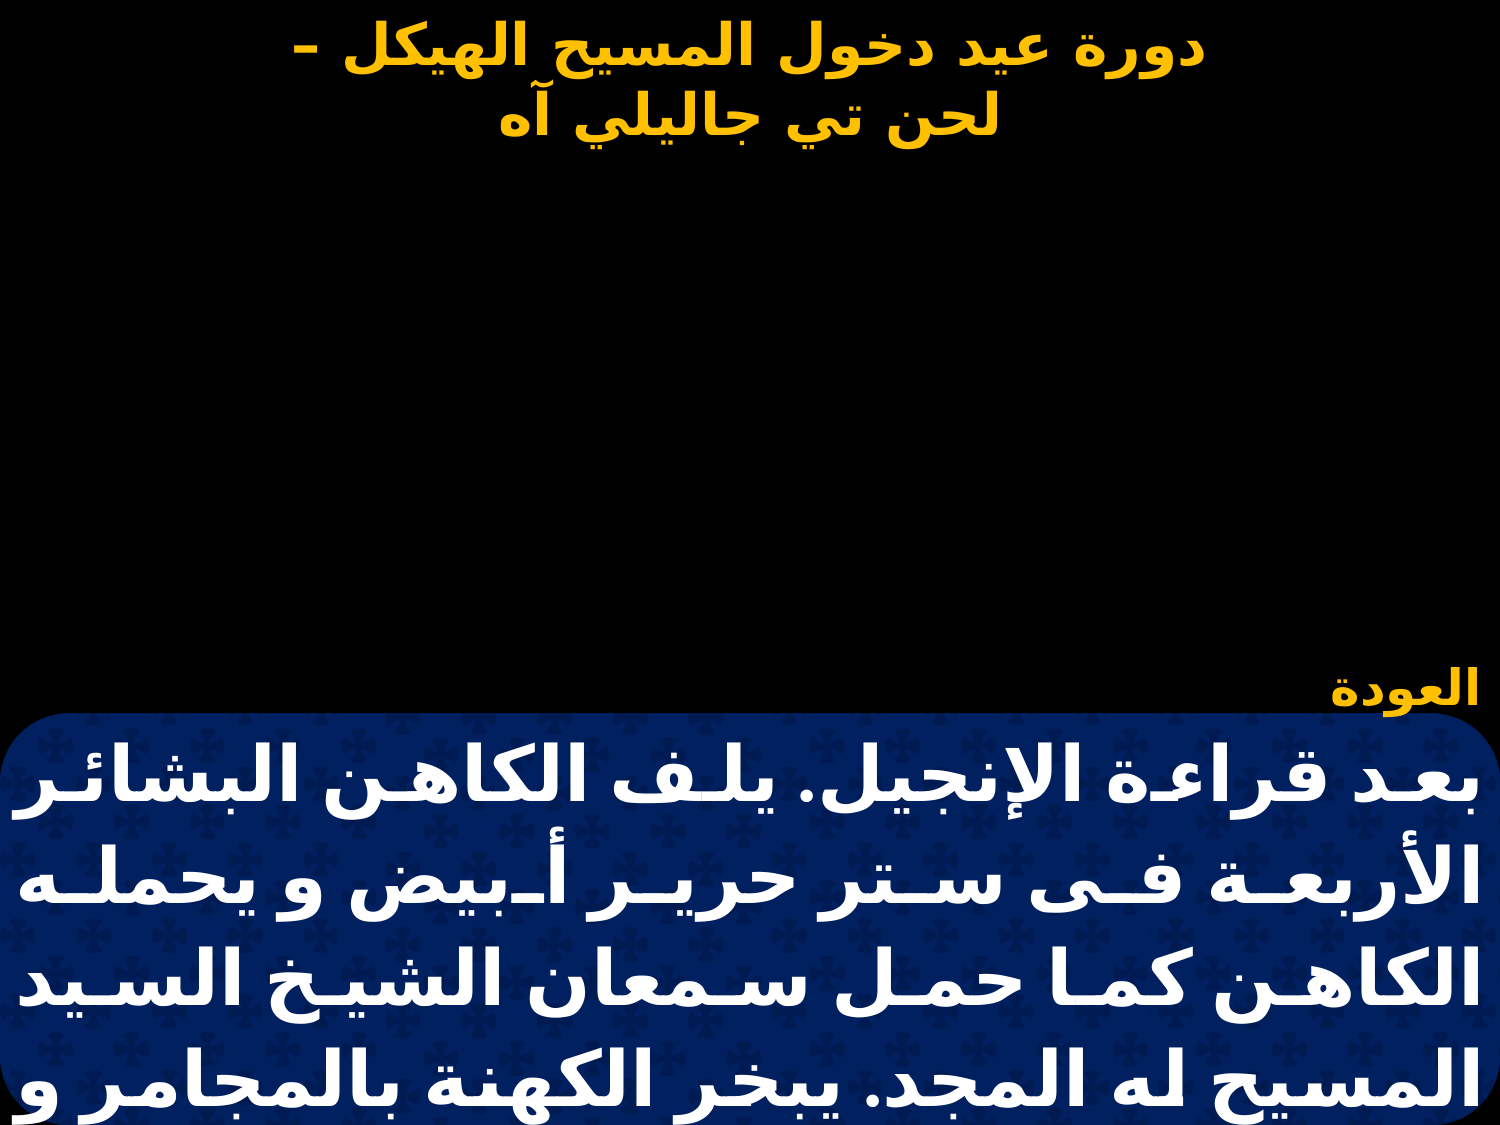

# شرح الدورة
العودة
بعد قراءة الإنجيل. يلف الكاهن البشائر الأربعة فى ستر حرير أبيض و يحمله الكاهن كما حمل سمعان الشيخ السيد المسيح له المجد. يبخر الكهنة بالمجامر و هم يطوفون الهيكل ثلاث مرات، كل هذا و الشعب يقول لحن ( تي جاليلي آه ).